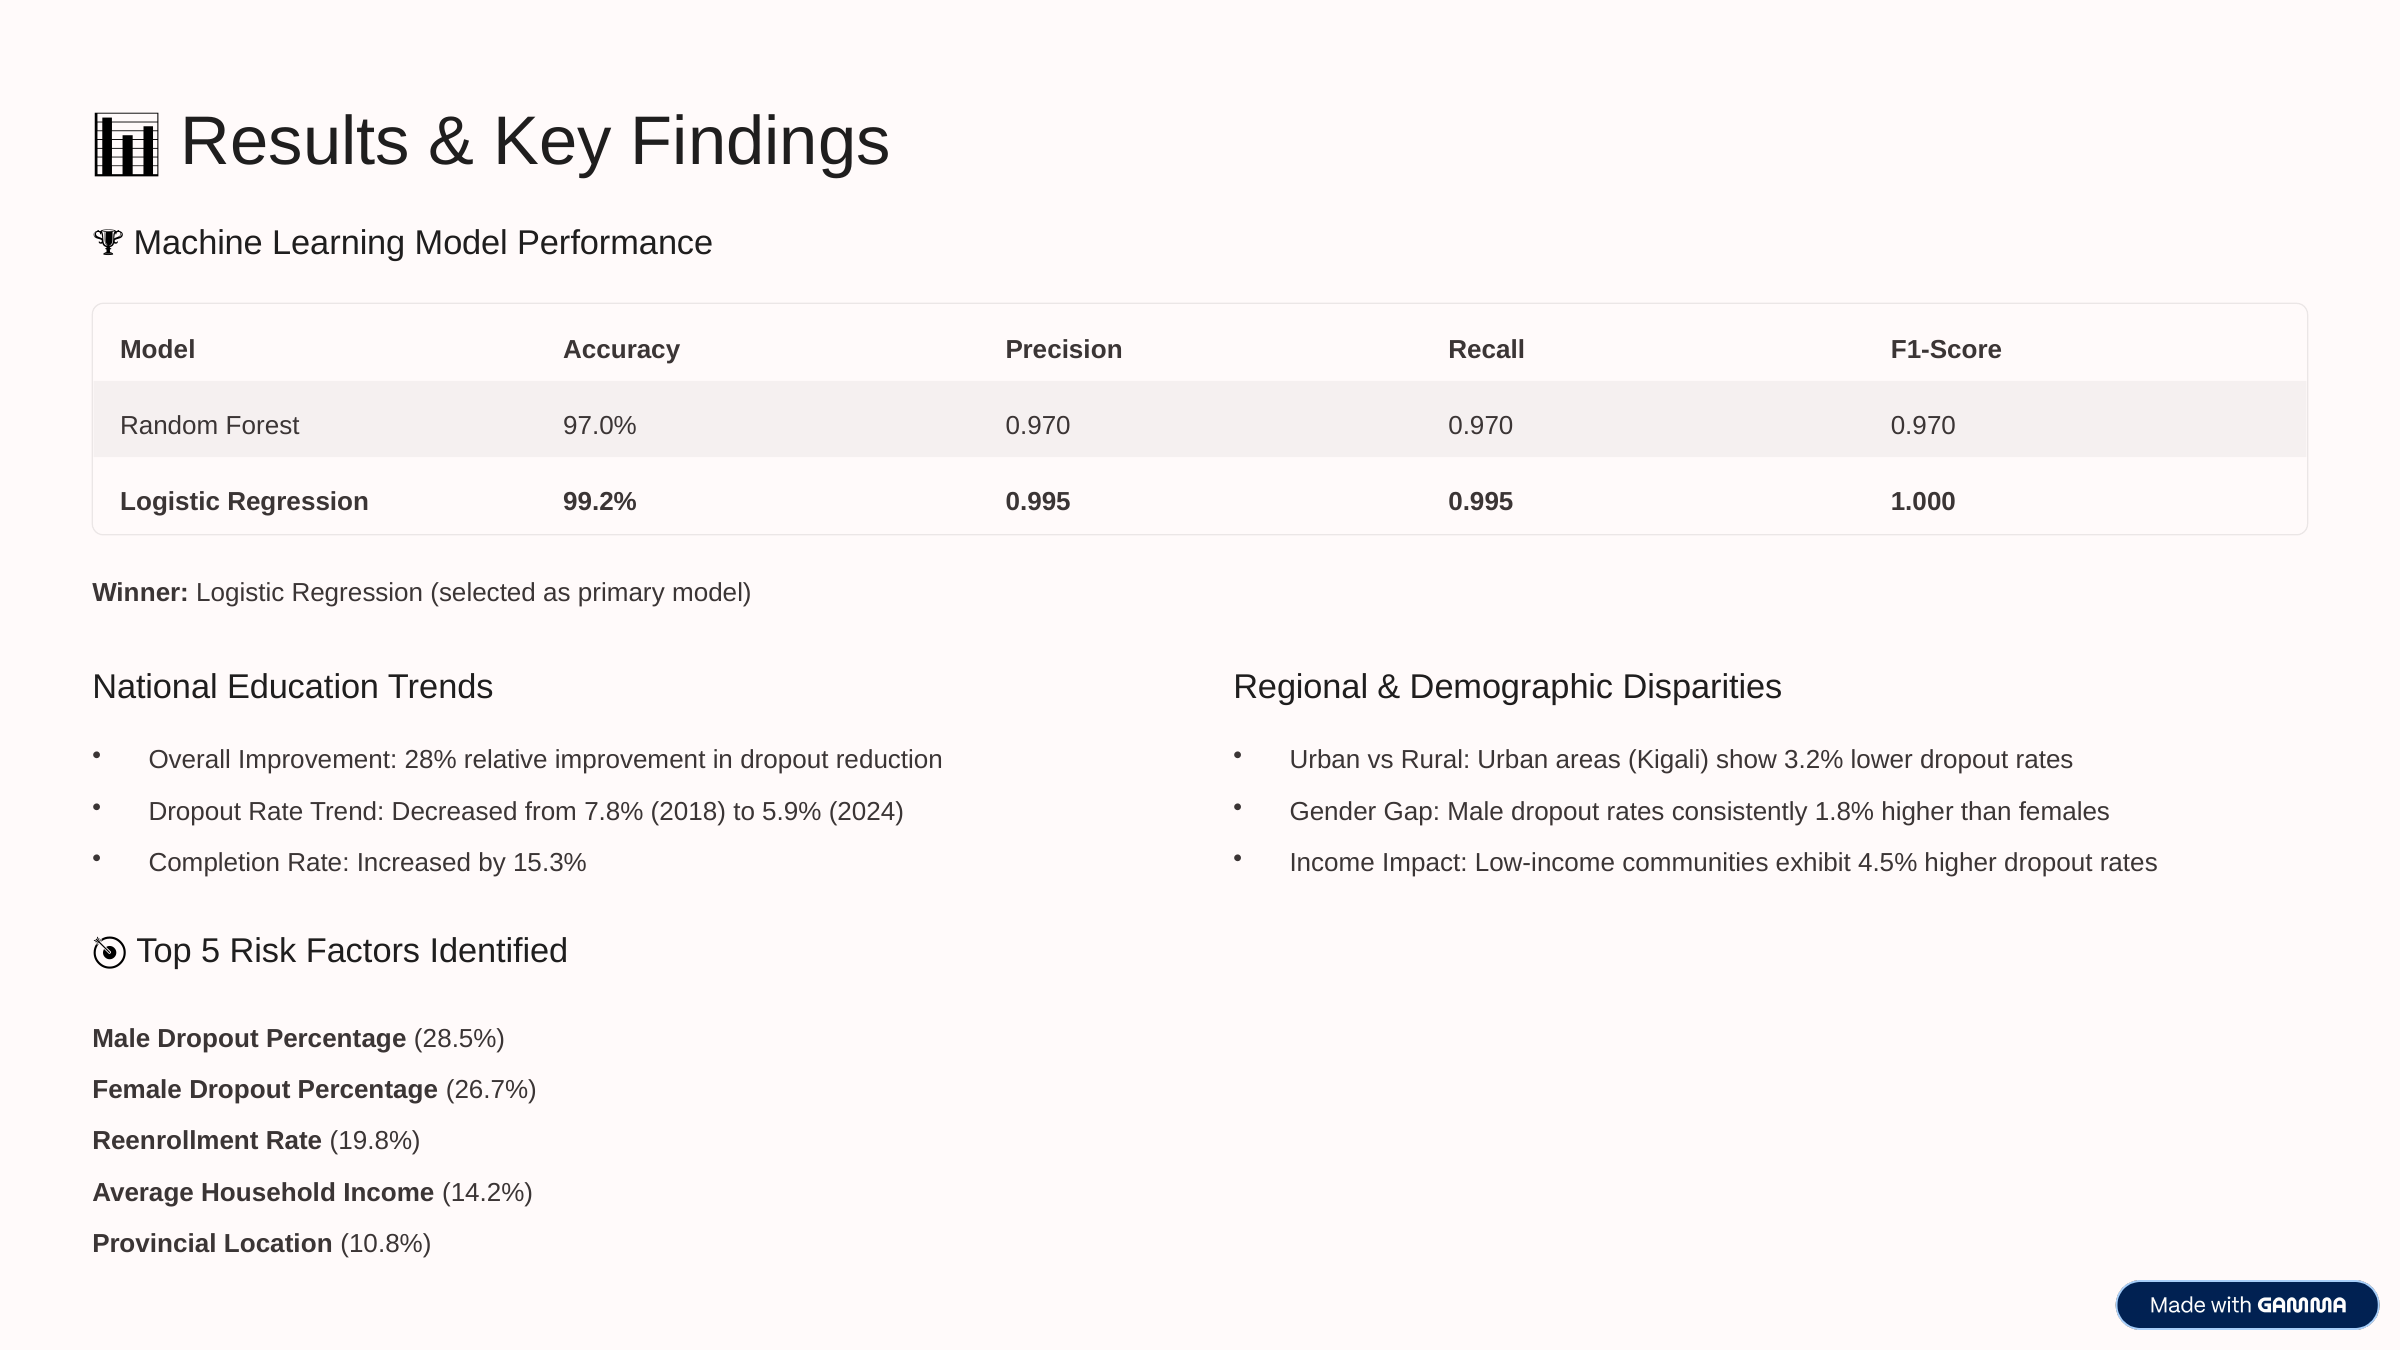

📊 Results & Key Findings
🏆 Machine Learning Model Performance

Model
Accuracy
Precision
Recall
F1-Score

Random Forest
97.0%
0.970
0.970
0.970

Logistic Regression
99.2%
0.995
0.995
1.000
Winner: Logistic Regression (selected as primary model)
National Education Trends
Regional & Demographic Disparities
Overall Improvement: 28% relative improvement in dropout reduction
Urban vs Rural: Urban areas (Kigali) show 3.2% lower dropout rates
Dropout Rate Trend: Decreased from 7.8% (2018) to 5.9% (2024)
Gender Gap: Male dropout rates consistently 1.8% higher than females
Completion Rate: Increased by 15.3%
Income Impact: Low-income communities exhibit 4.5% higher dropout rates
🎯 Top 5 Risk Factors Identified
Male Dropout Percentage (28.5%)
Female Dropout Percentage (26.7%)
Reenrollment Rate (19.8%)
Average Household Income (14.2%)
Provincial Location (10.8%)